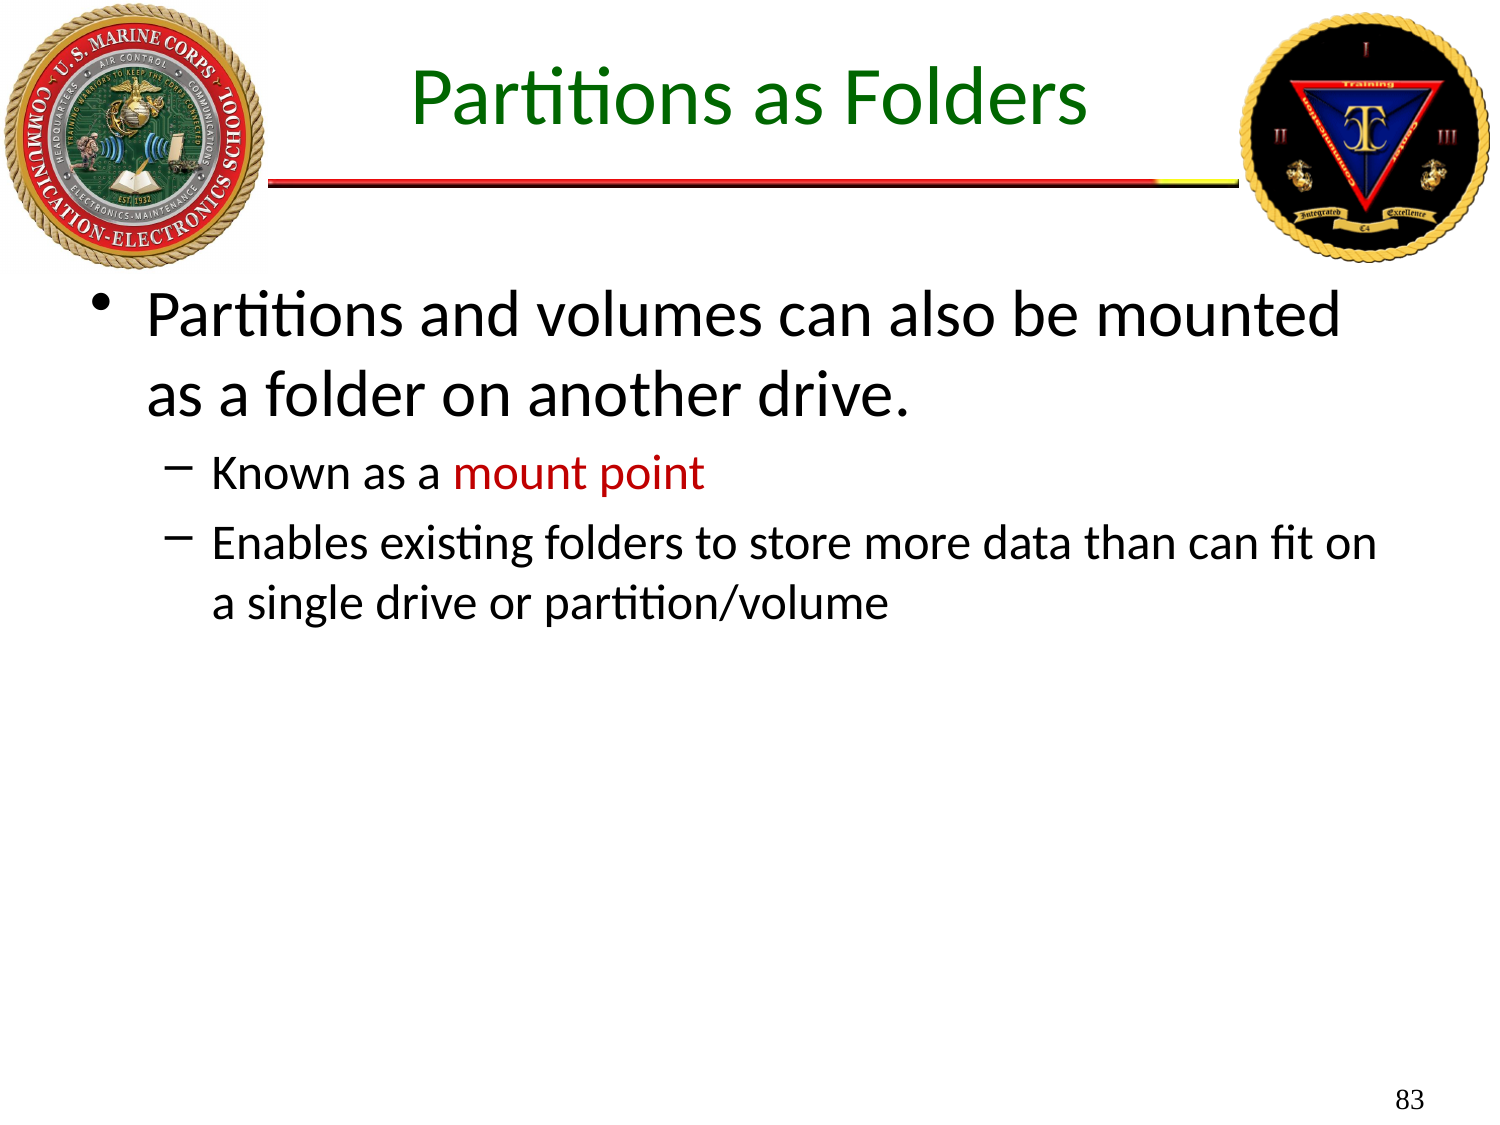

# Partitions as Folders
Partitions and volumes can also be mounted as a folder on another drive.
Known as a mount point
Enables existing folders to store more data than can fit on a single drive or partition/volume